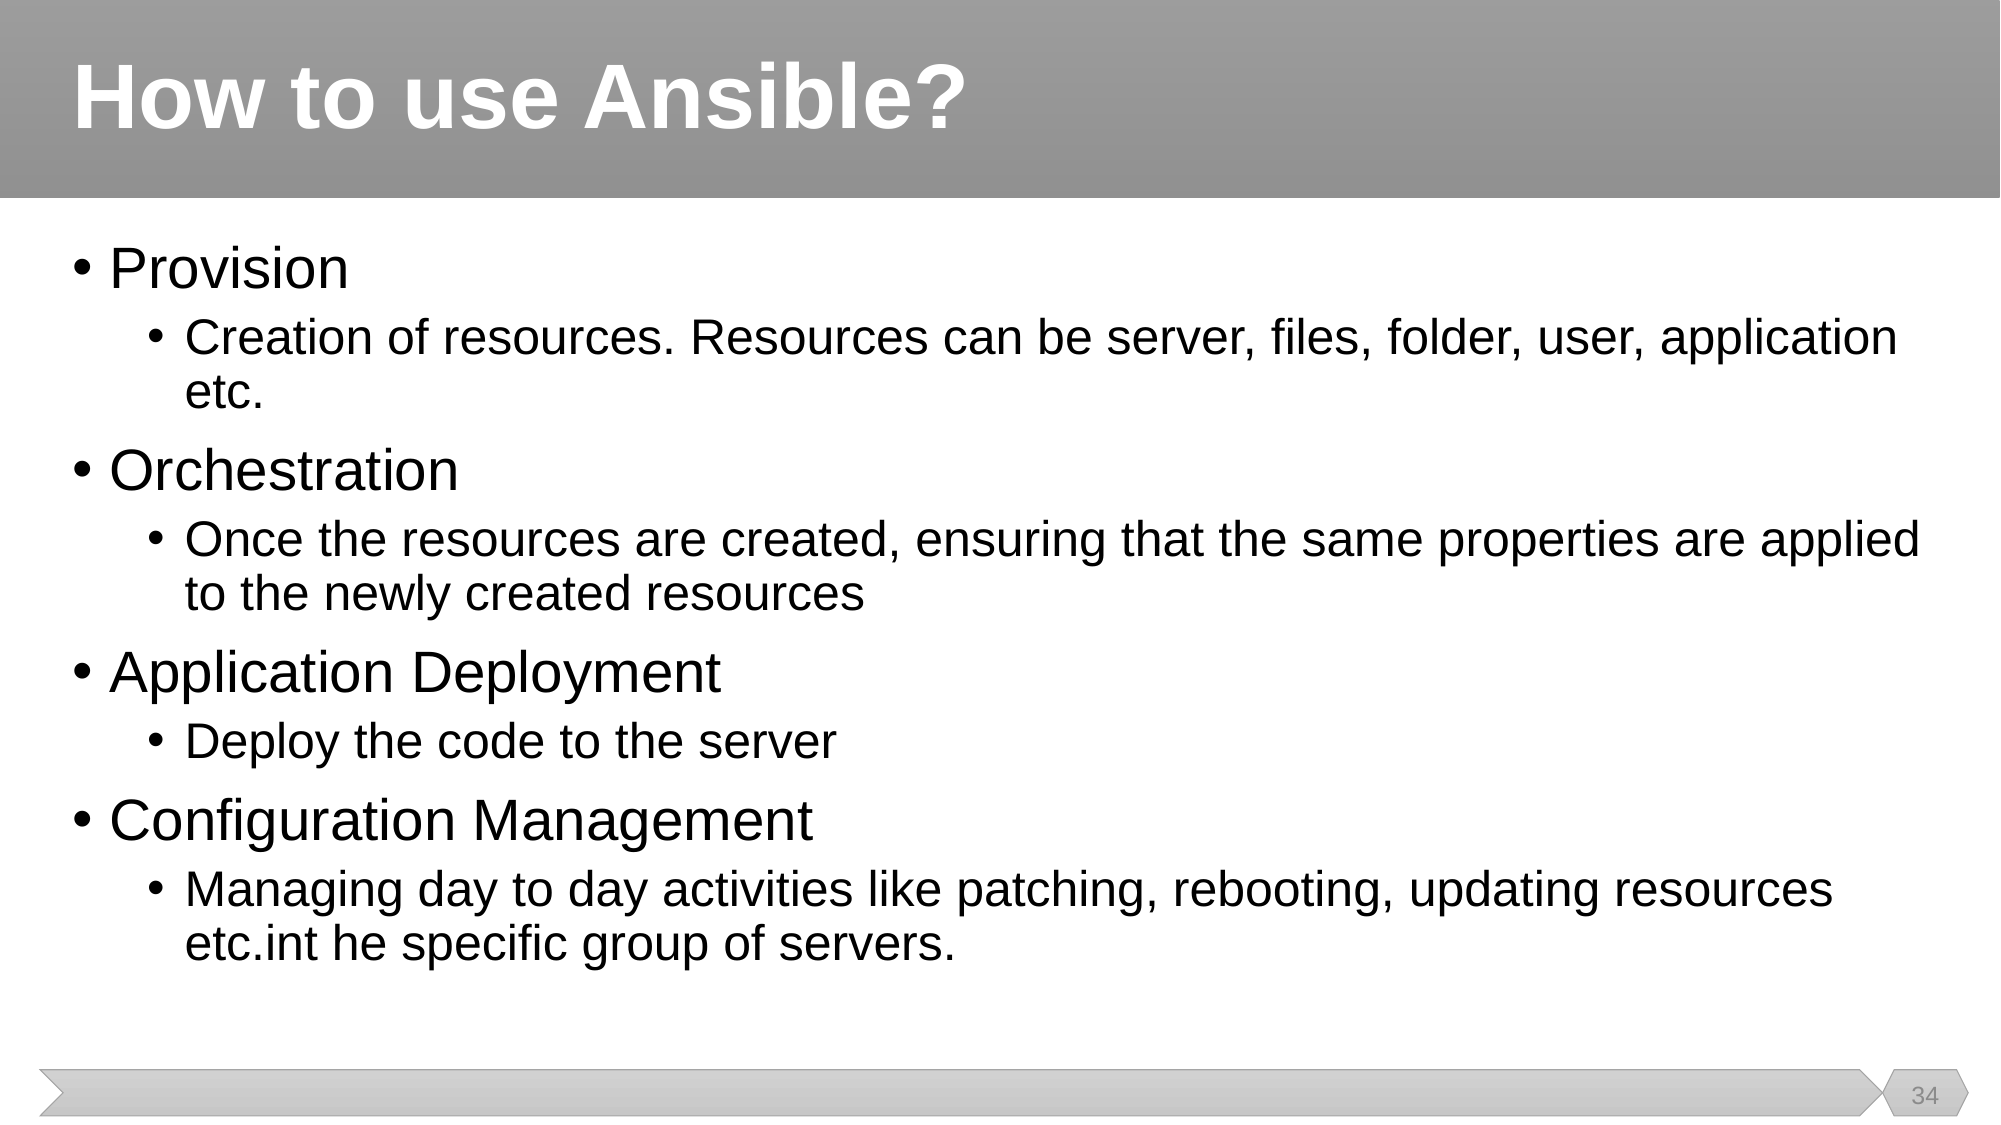

# How to use Ansible?
Provision
Creation of resources. Resources can be server, files, folder, user, application etc.
Orchestration
Once the resources are created, ensuring that the same properties are applied to the newly created resources
Application Deployment
Deploy the code to the server
Configuration Management
Managing day to day activities like patching, rebooting, updating resources etc.int he specific group of servers.
34